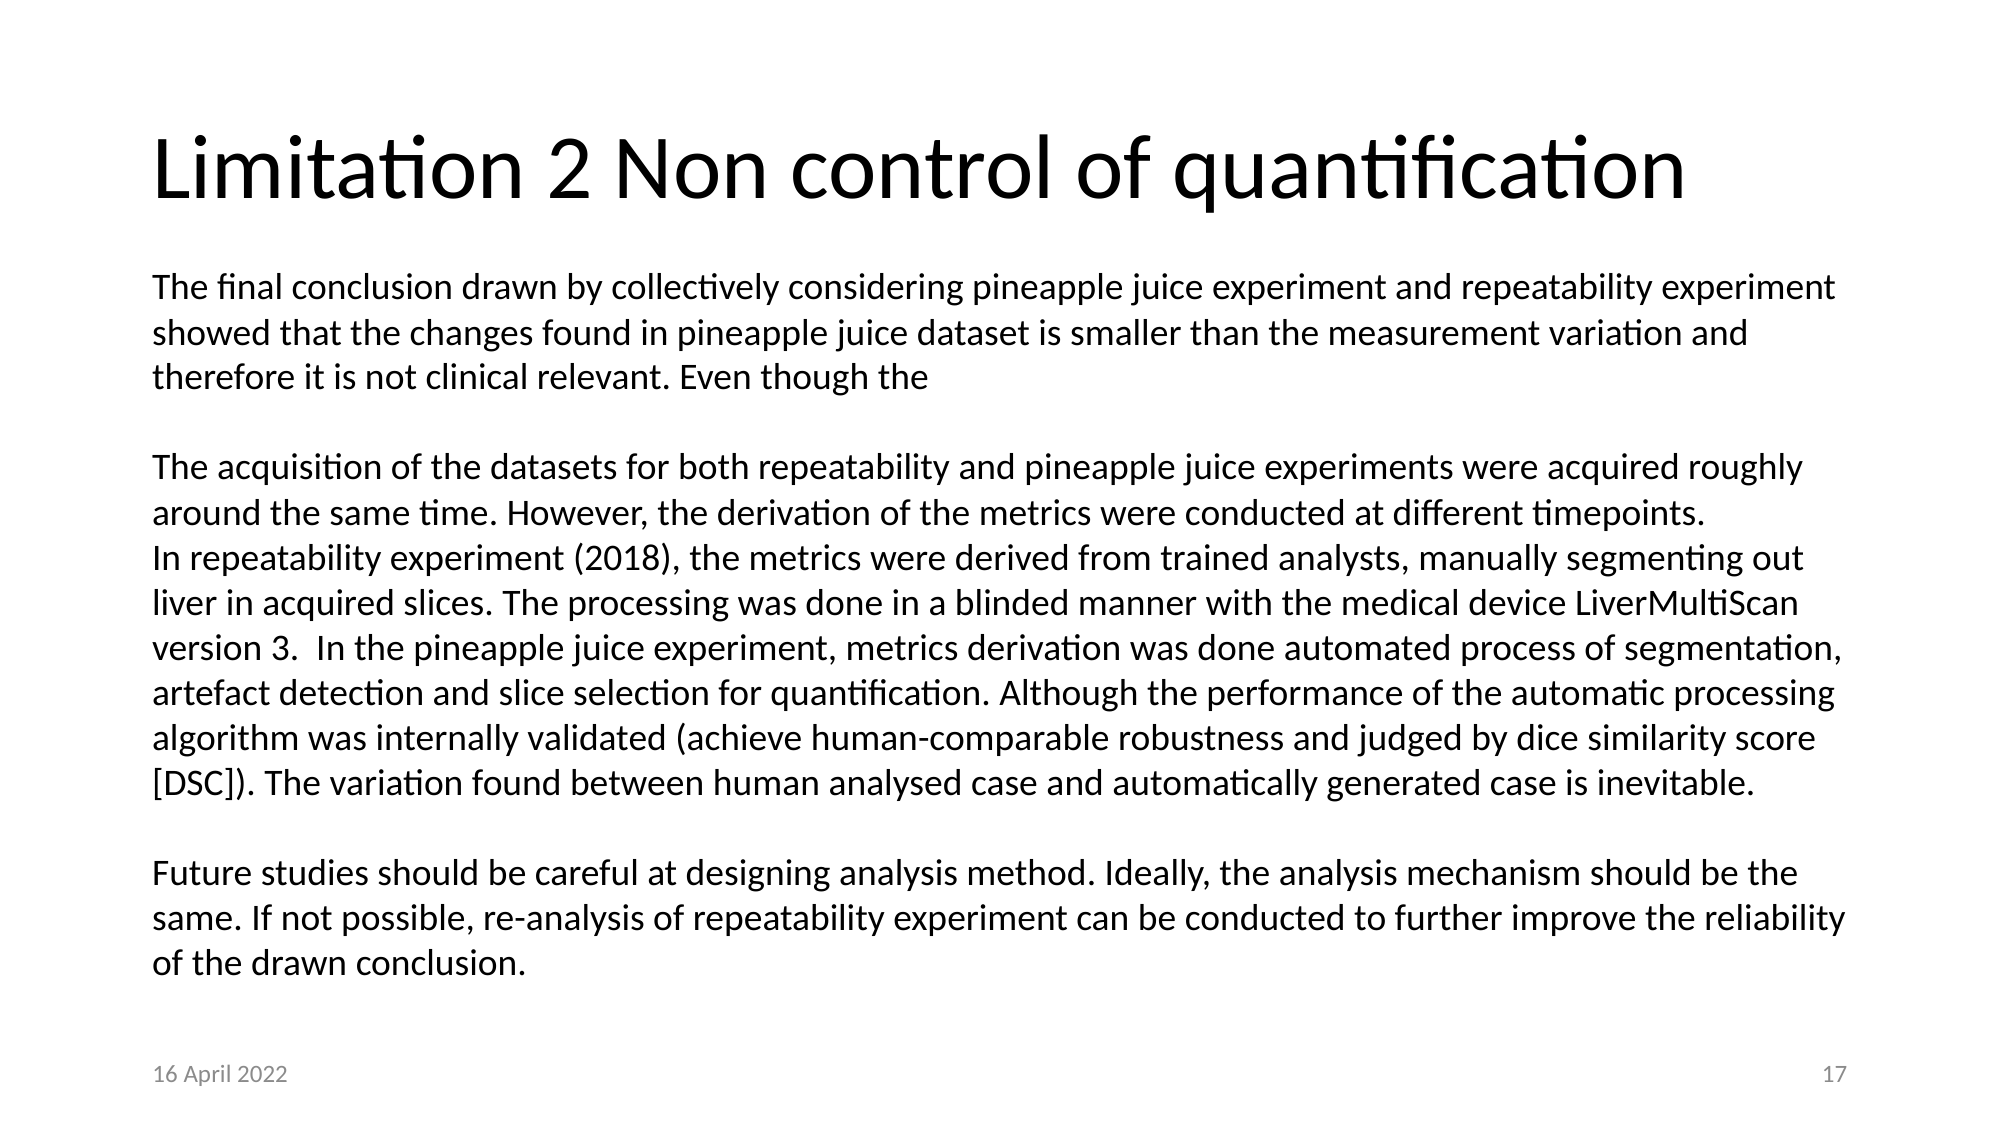

# Limitation 2 Non control of quantification
The final conclusion drawn by collectively considering pineapple juice experiment and repeatability experiment showed that the changes found in pineapple juice dataset is smaller than the measurement variation and therefore it is not clinical relevant. Even though the

The acquisition of the datasets for both repeatability and pineapple juice experiments were acquired roughly around the same time. However, the derivation of the metrics were conducted at different timepoints.
In repeatability experiment (2018), the metrics were derived from trained analysts, manually segmenting out liver in acquired slices. The processing was done in a blinded manner with the medical device LiverMultiScan version 3.  In the pineapple juice experiment, metrics derivation was done automated process of segmentation, artefact detection and slice selection for quantification. Although the performance of the automatic processing algorithm was internally validated (achieve human-comparable robustness and judged by dice similarity score [DSC]). The variation found between human analysed case and automatically generated case is inevitable.

Future studies should be careful at designing analysis method. Ideally, the analysis mechanism should be the same. If not possible, re-analysis of repeatability experiment can be conducted to further improve the reliability of the drawn conclusion.
16 April 2022
17